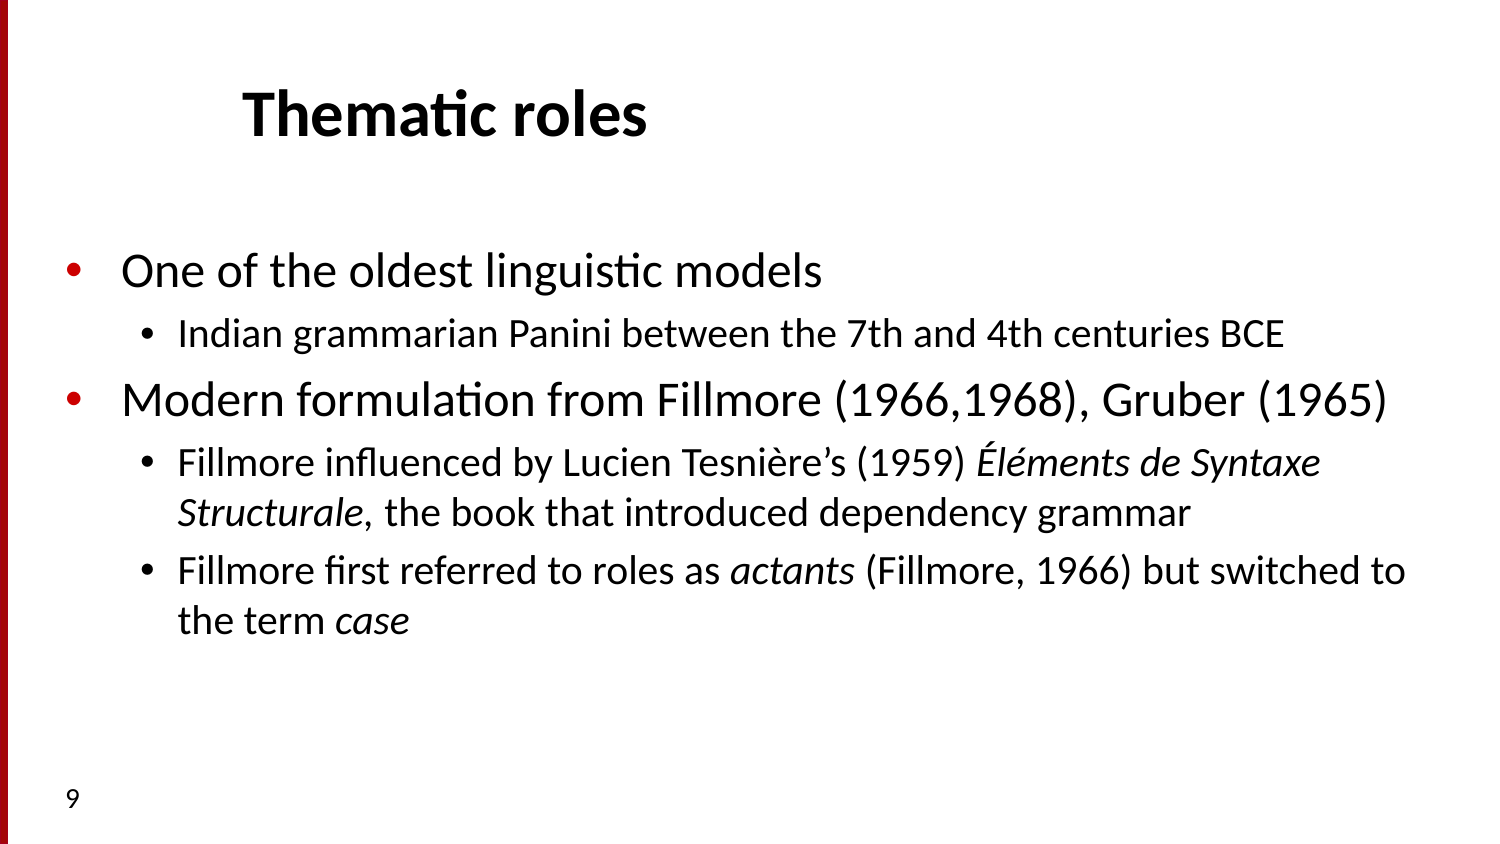

# Thematic roles
One of the oldest linguistic models
Indian grammarian Panini between the 7th and 4th centuries BCE
Modern formulation from Fillmore (1966,1968), Gruber (1965)
Fillmore influenced by Lucien Tesnière’s (1959) Éléments de Syntaxe Structurale, the book that introduced dependency grammar
Fillmore first referred to roles as actants (Fillmore, 1966) but switched to the term case
9